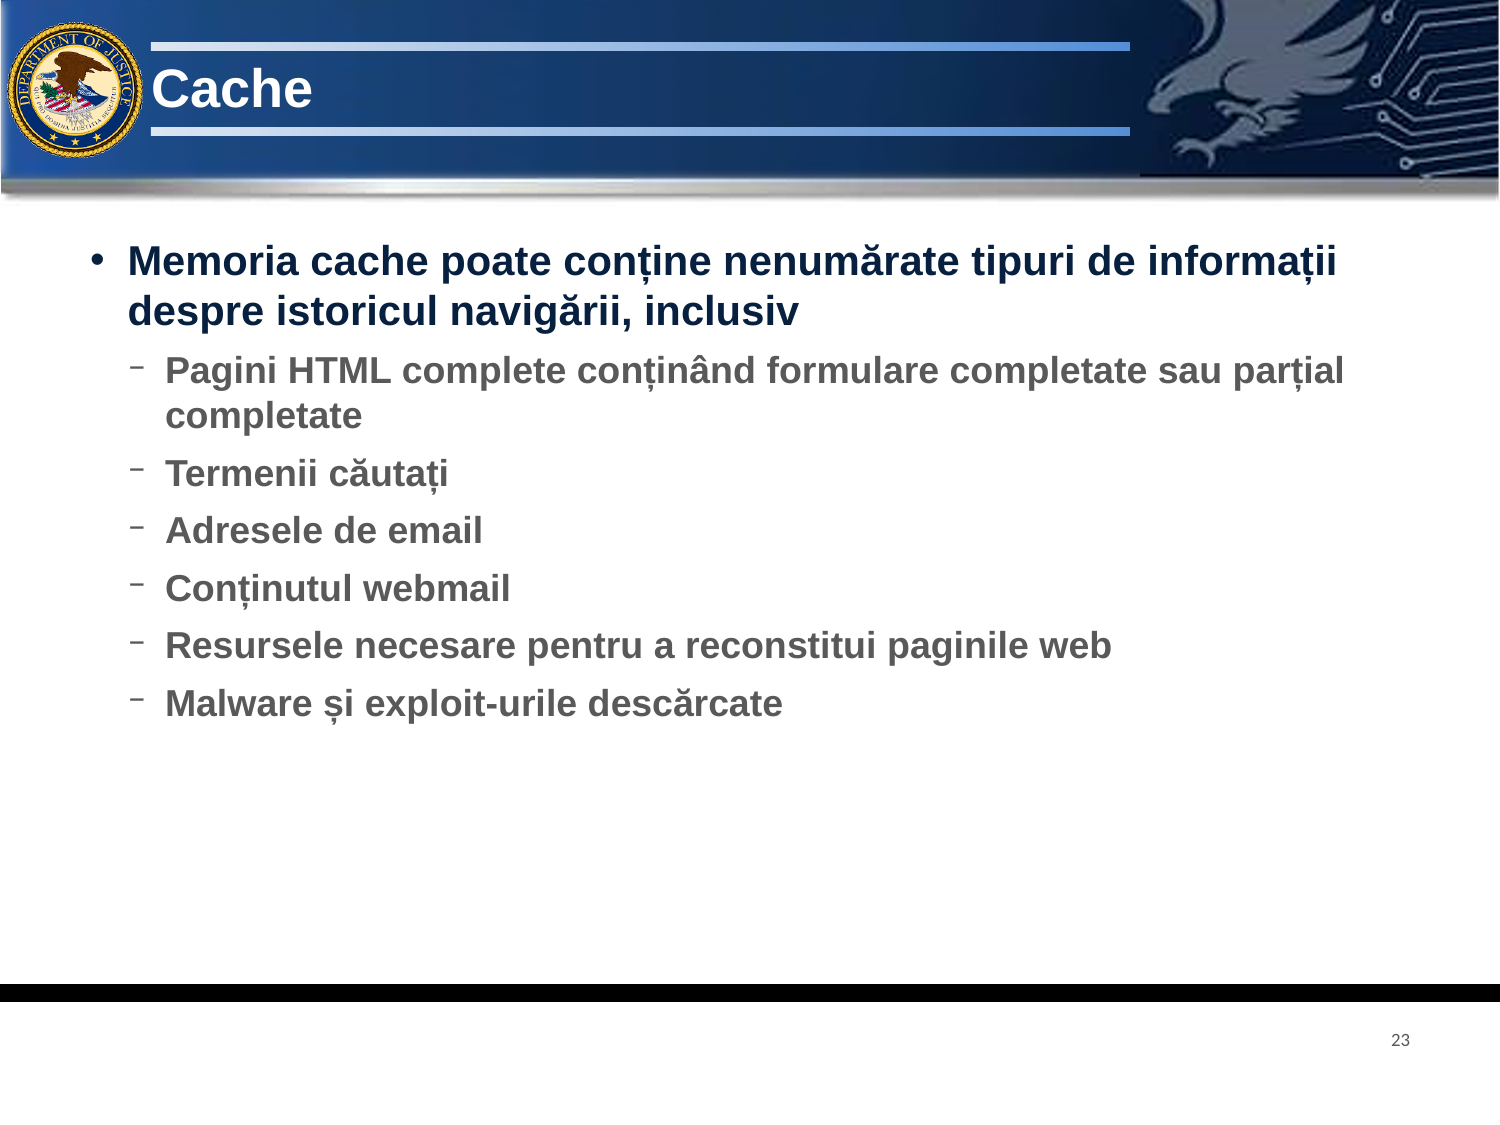

# Cache
Memoria cache poate conține nenumărate tipuri de informații despre istoricul navigării, inclusiv
Pagini HTML complete conținând formulare completate sau parțial completate
Termenii căutați
Adresele de email
Conținutul webmail
Resursele necesare pentru a reconstitui paginile web
Malware și exploit-urile descărcate
23